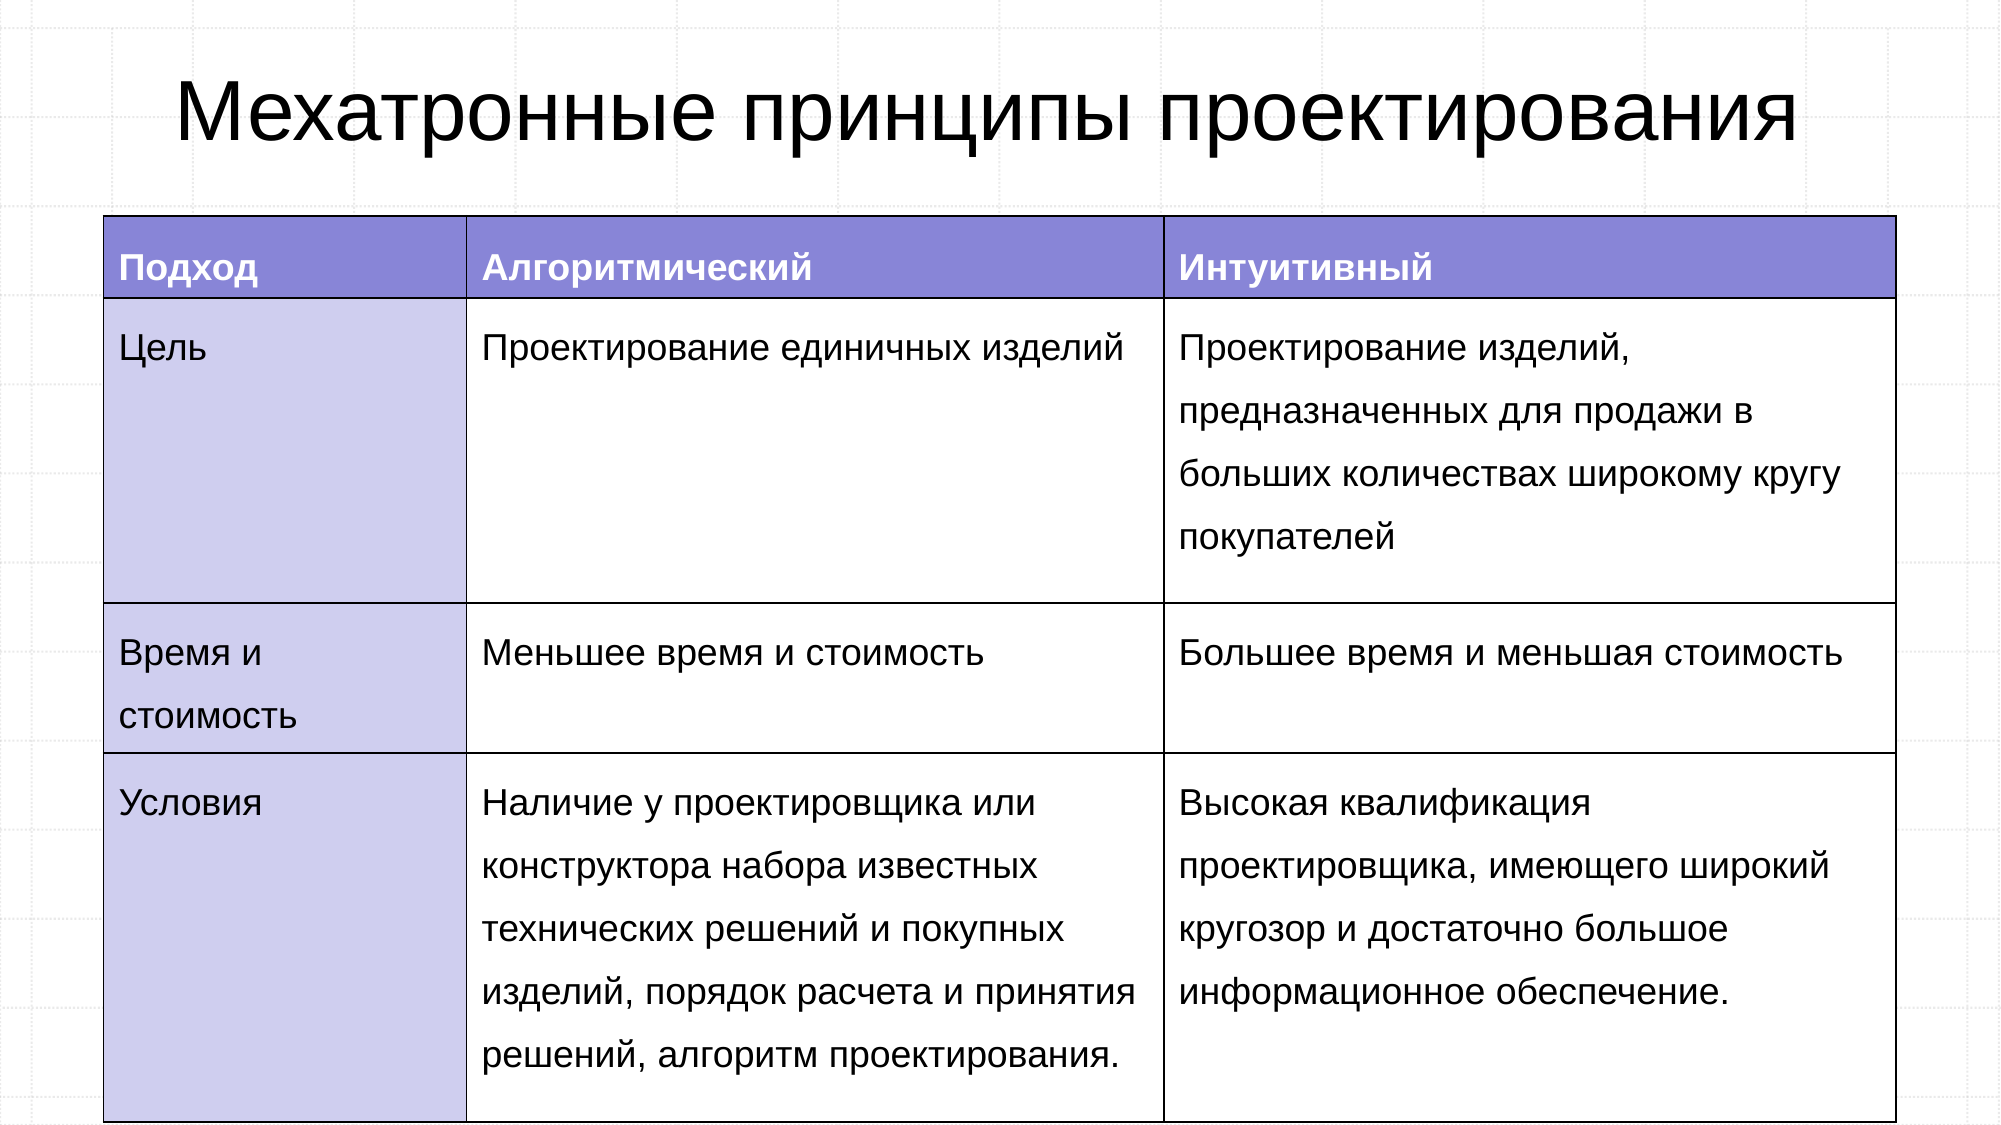

Мехатронные принципы проектирования
| Подход | Алгоритмический | Интуитивный |
| --- | --- | --- |
| Цель | Проектирование единичных изделий | Проектирование изделий, предназначенных для продажи в больших количествах широкому кругу покупателей |
| Время и стоимость | Меньшее время и стоимость | Большее время и меньшая стоимость |
| Условия | Наличие у проектировщика или конструктора набора известных технических решений и покупных изделий, порядок расчета и принятия решений, алгоритм проектирования. | Высокая квалификация проектировщика, имеющего широкий кругозор и достаточно большое информационное обеспечение. |